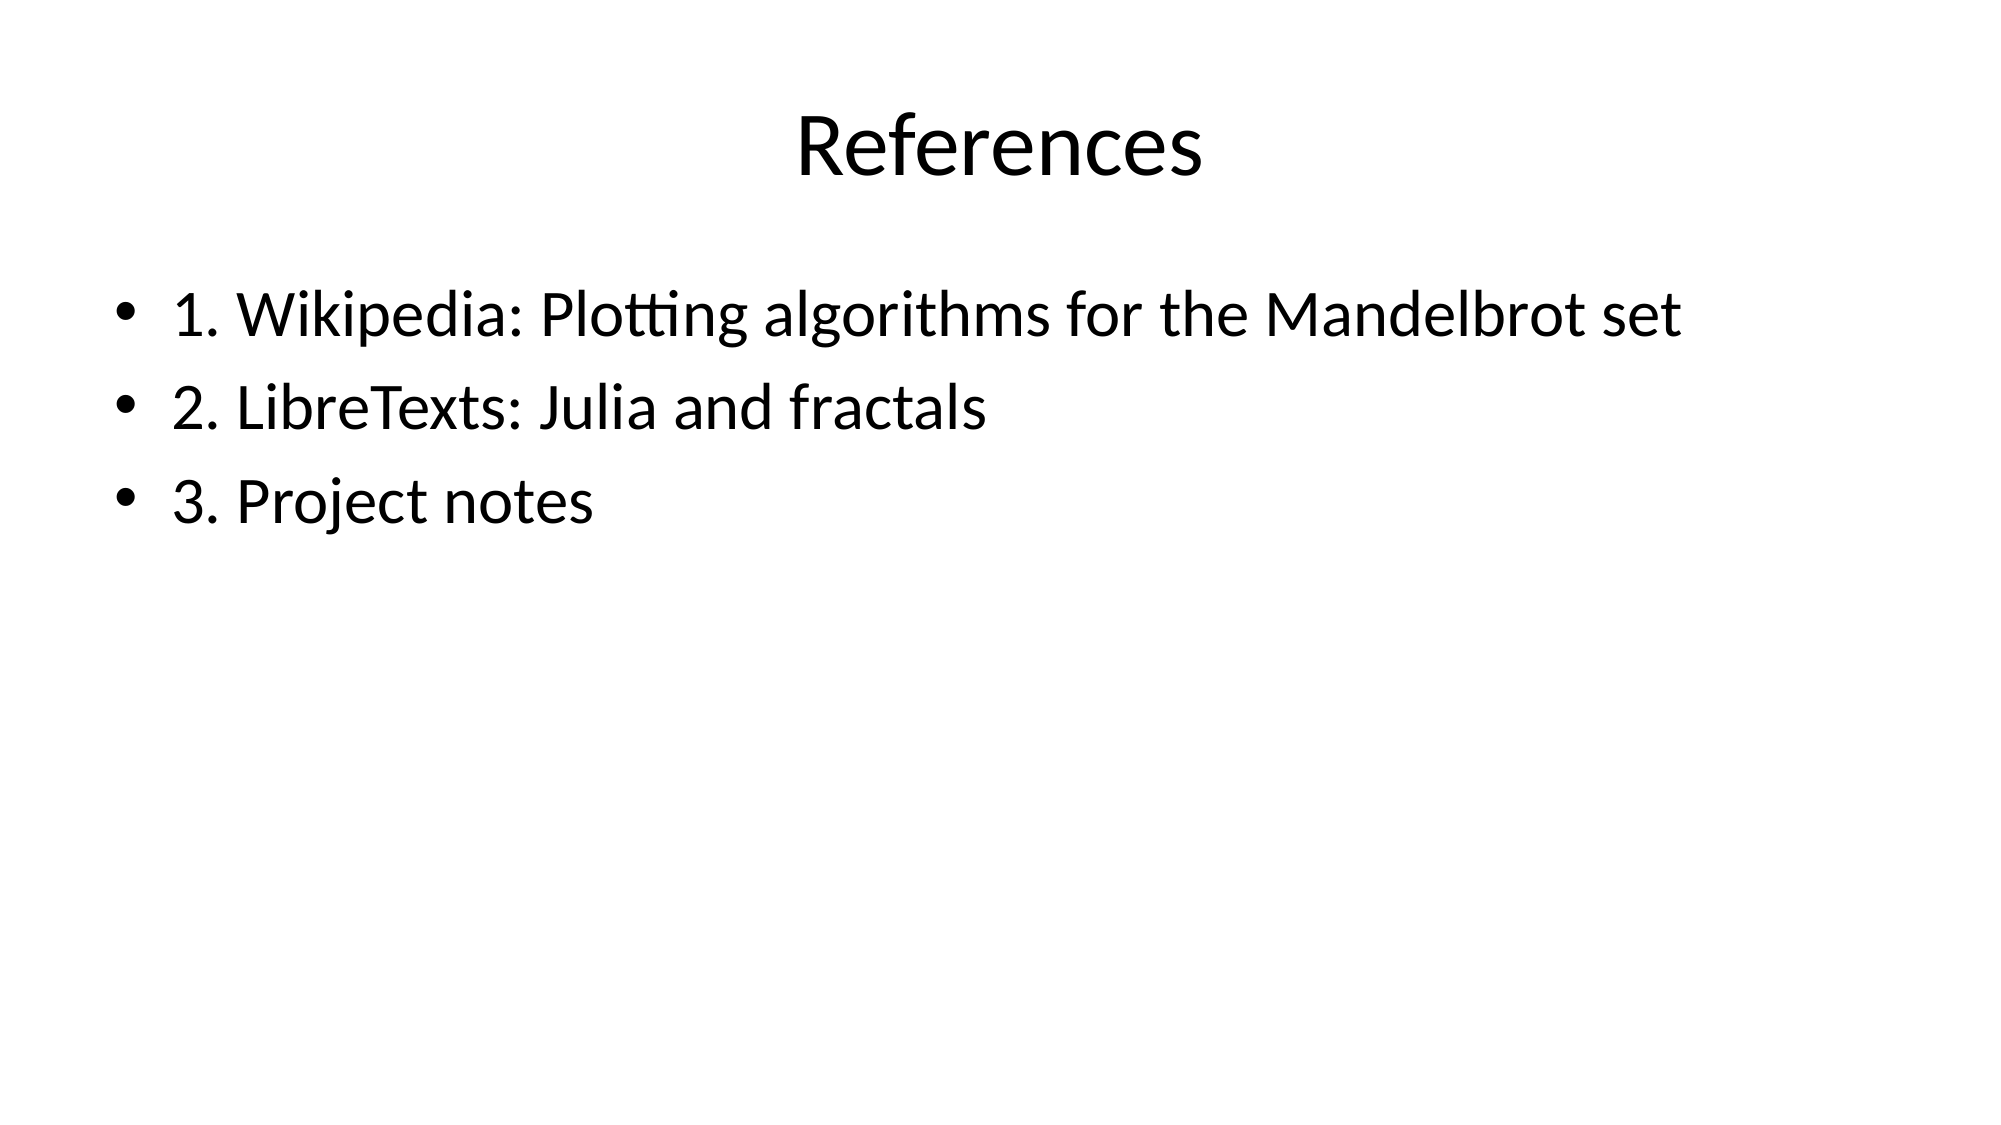

# References
1. Wikipedia: Plotting algorithms for the Mandelbrot set
2. LibreTexts: Julia and fractals
3. Project notes